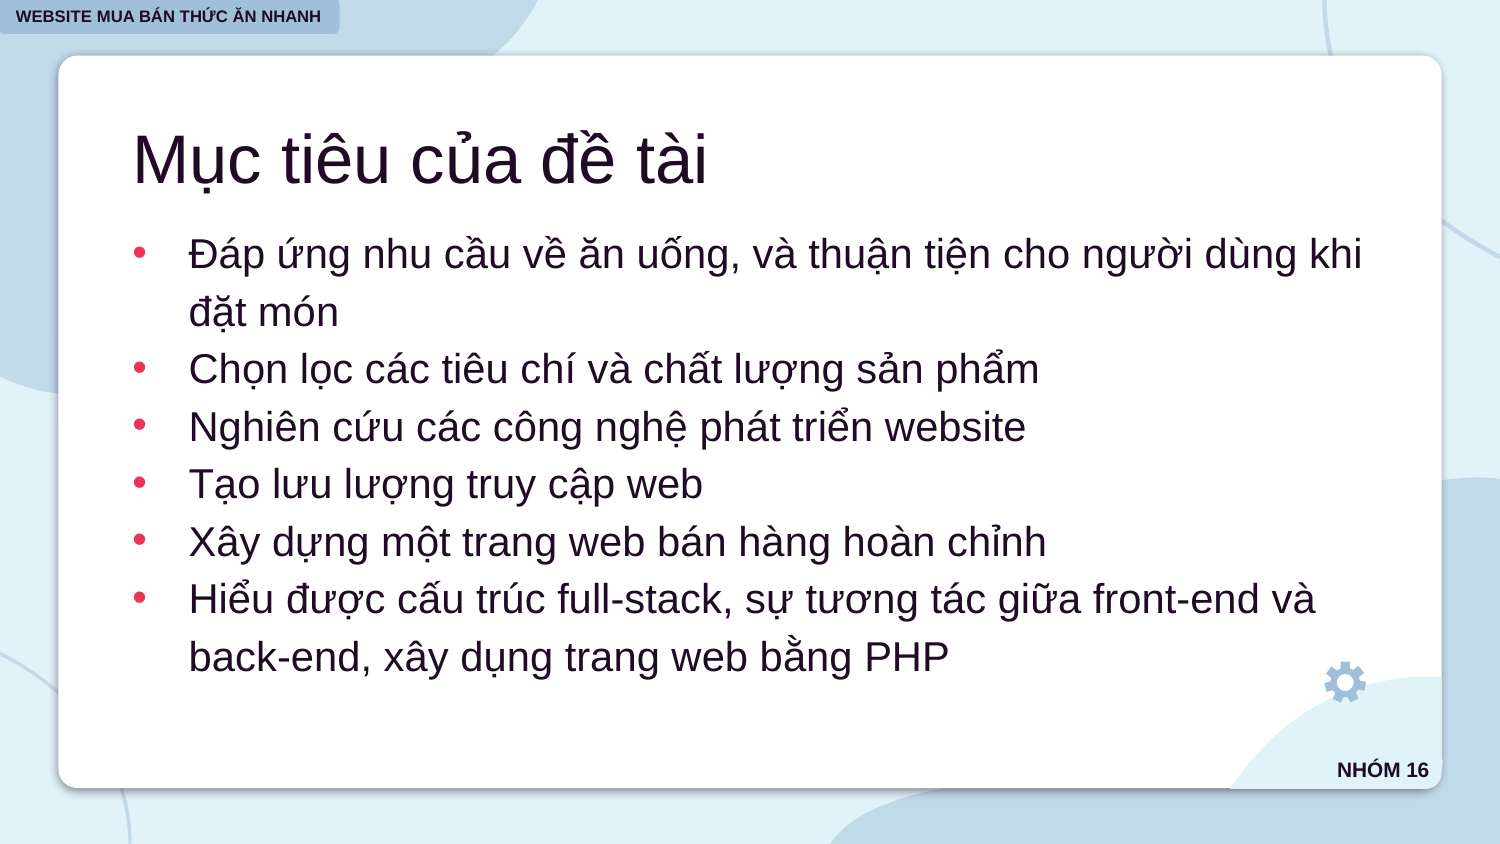

WEBSITE MUA BÁN THỨC ĂN NHANH
# Mục tiêu của đề tài
Đáp ứng nhu cầu về ăn uống, và thuận tiện cho người dùng khi đặt món
Chọn lọc các tiêu chí và chất lượng sản phẩm
Nghiên cứu các công nghệ phát triển website
Tạo lưu lượng truy cập web
Xây dựng một trang web bán hàng hoàn chỉnh
Hiểu được cấu trúc full-stack, sự tương tác giữa front-end và back-end, xây dụng trang web bằng PHP

NHÓM 16